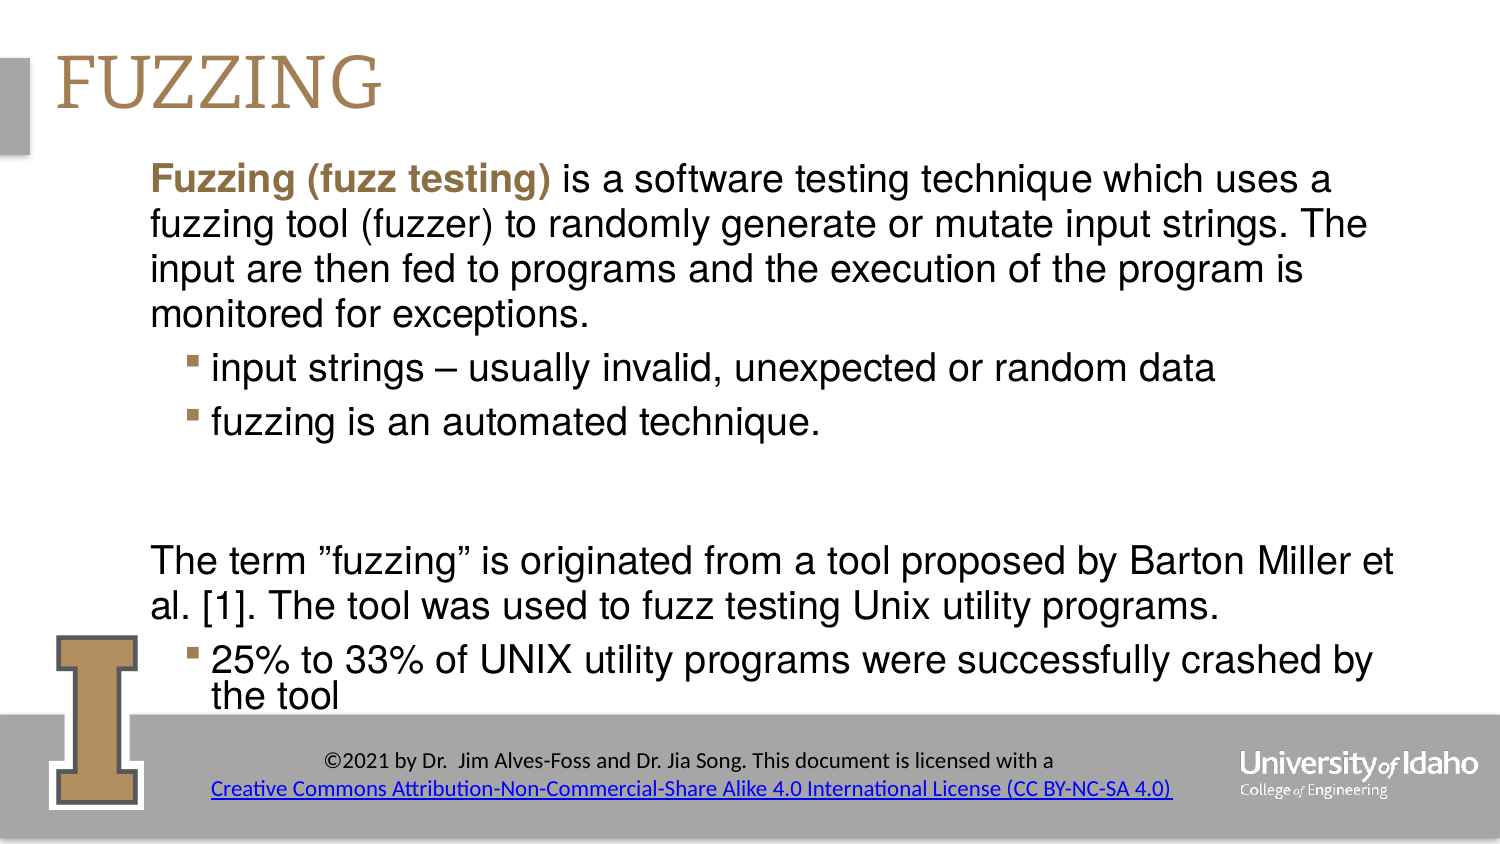

# Fuzzing
Fuzzing (fuzz testing) is a software testing technique which uses a fuzzing tool (fuzzer) to randomly generate or mutate input strings. The input are then fed to programs and the execution of the program is monitored for exceptions.
input strings – usually invalid, unexpected or random data
fuzzing is an automated technique.

The term ”fuzzing” is originated from a tool proposed by Barton Miller et al. [1]. The tool was used to fuzz testing Unix utility programs.
25% to 33% of UNIX utility programs were successfully crashed by the tool